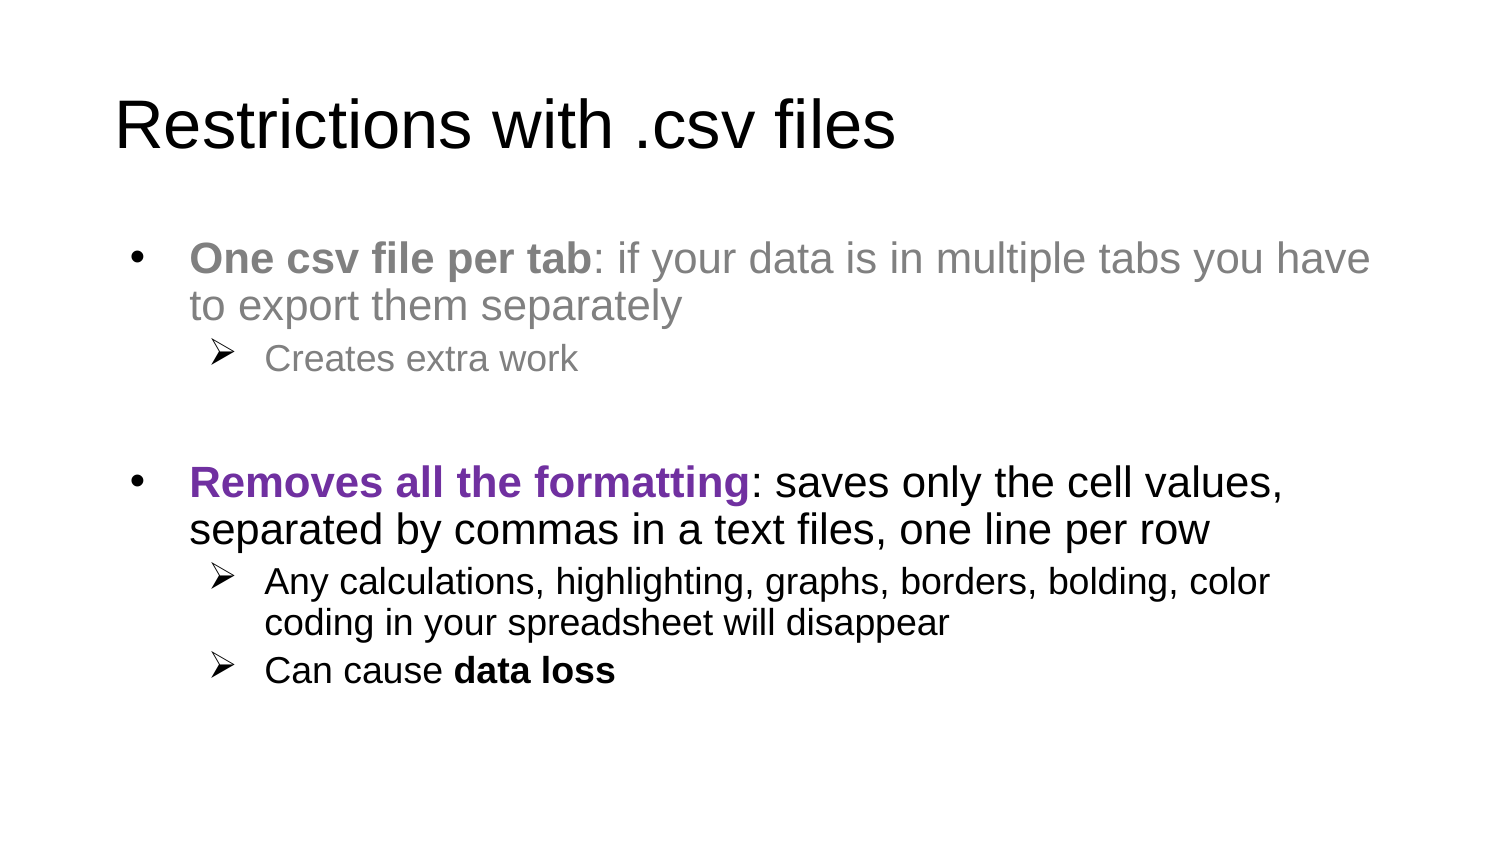

# Restrictions with .csv files
One csv file per tab: if your data is in multiple tabs you have to export them separately
Creates extra work

Removes all the formatting: saves only the cell values, separated by commas in a text files, one line per row
Any calculations, highlighting, graphs, borders, bolding, color coding in your spreadsheet will disappear
Can cause data loss